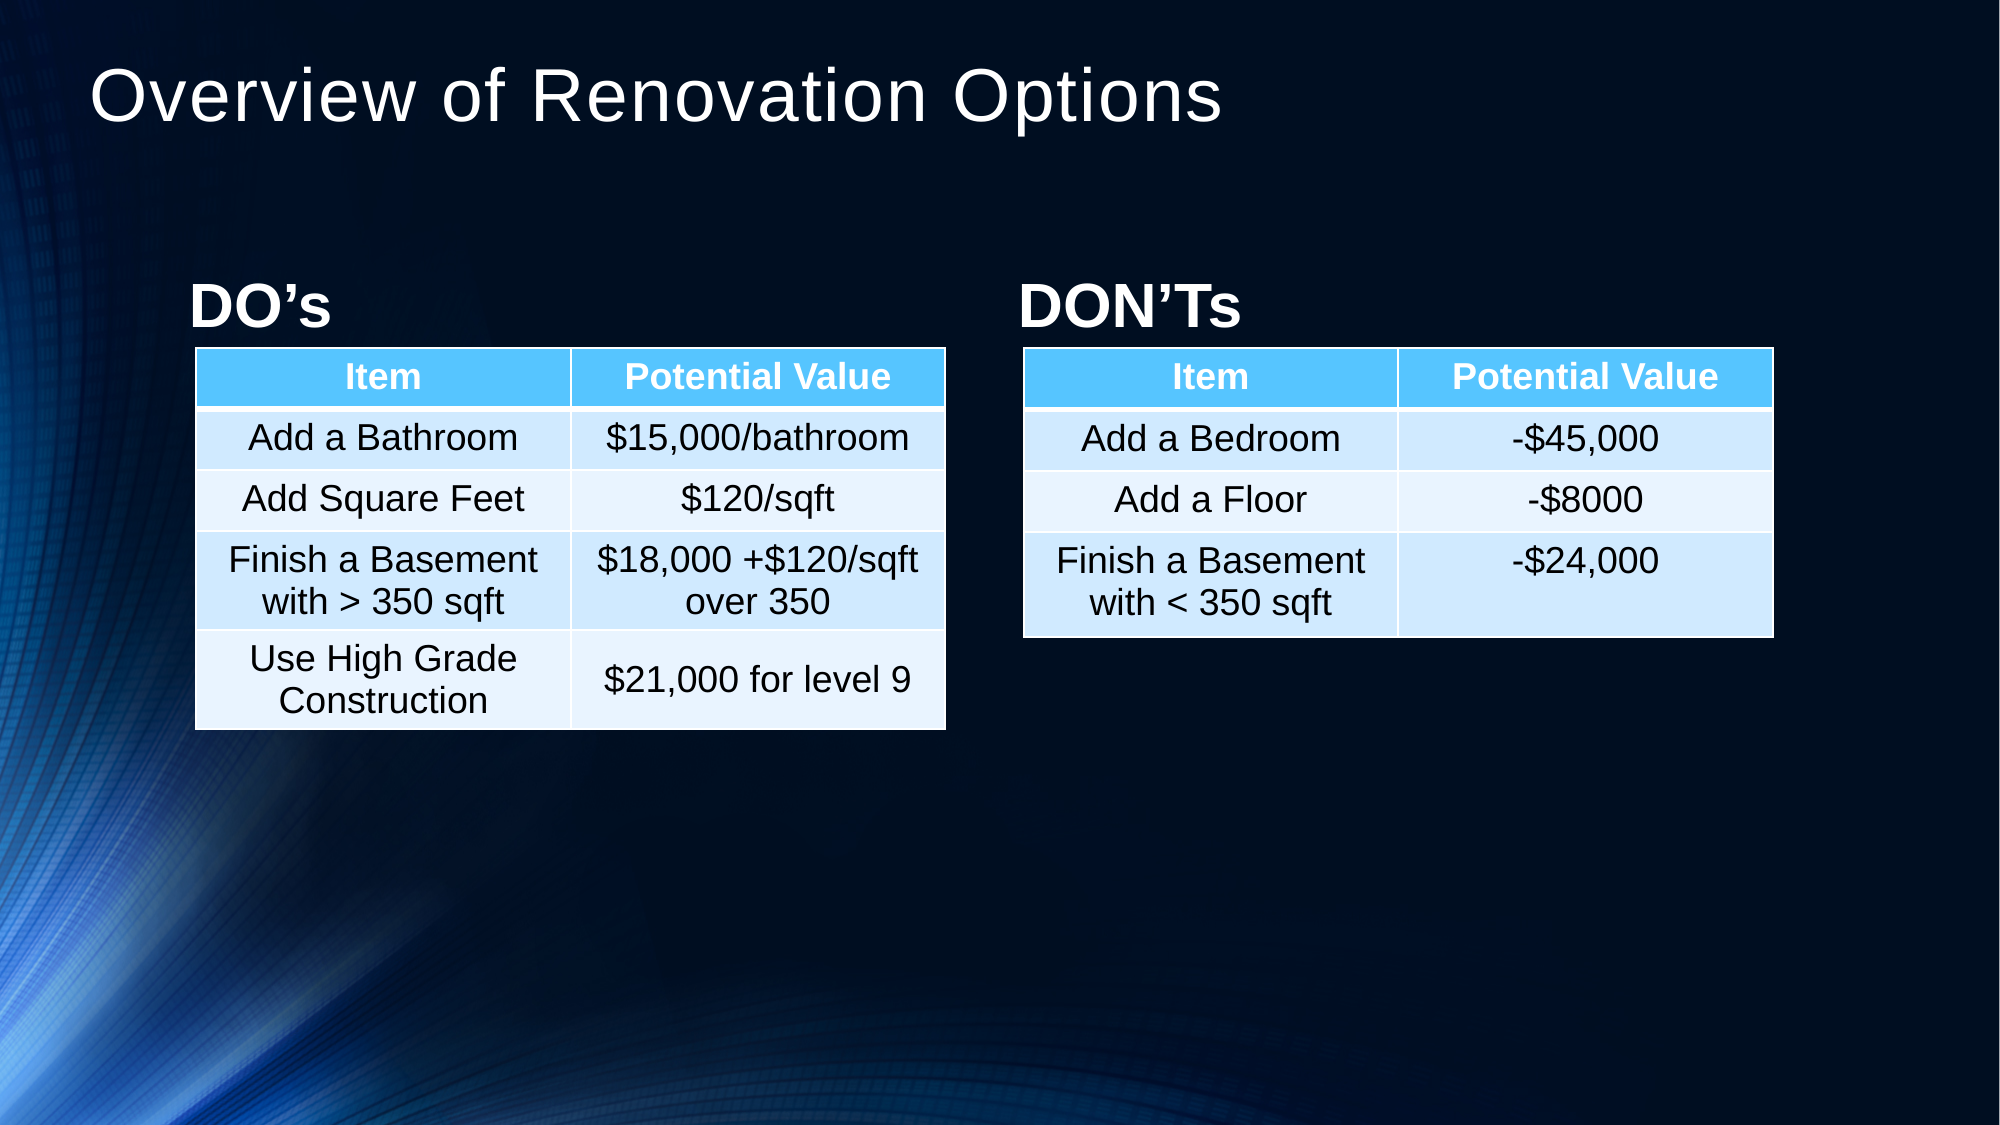

Overview of Renovation Options
DO’s
DON’Ts
| Item | Potential Value |
| --- | --- |
| Add a Bathroom | $15,000/bathroom |
| Add Square Feet | $120/sqft |
| Finish a Basement with > 350 sqft | $18,000 +$120/sqft over 350 |
| Use High Grade Construction | $21,000 for level 9 |
| Item | Potential Value |
| --- | --- |
| Add a Bedroom | -$45,000 |
| Add a Floor | -$8000 |
| Finish a Basement with < 350 sqft | -$24,000 |